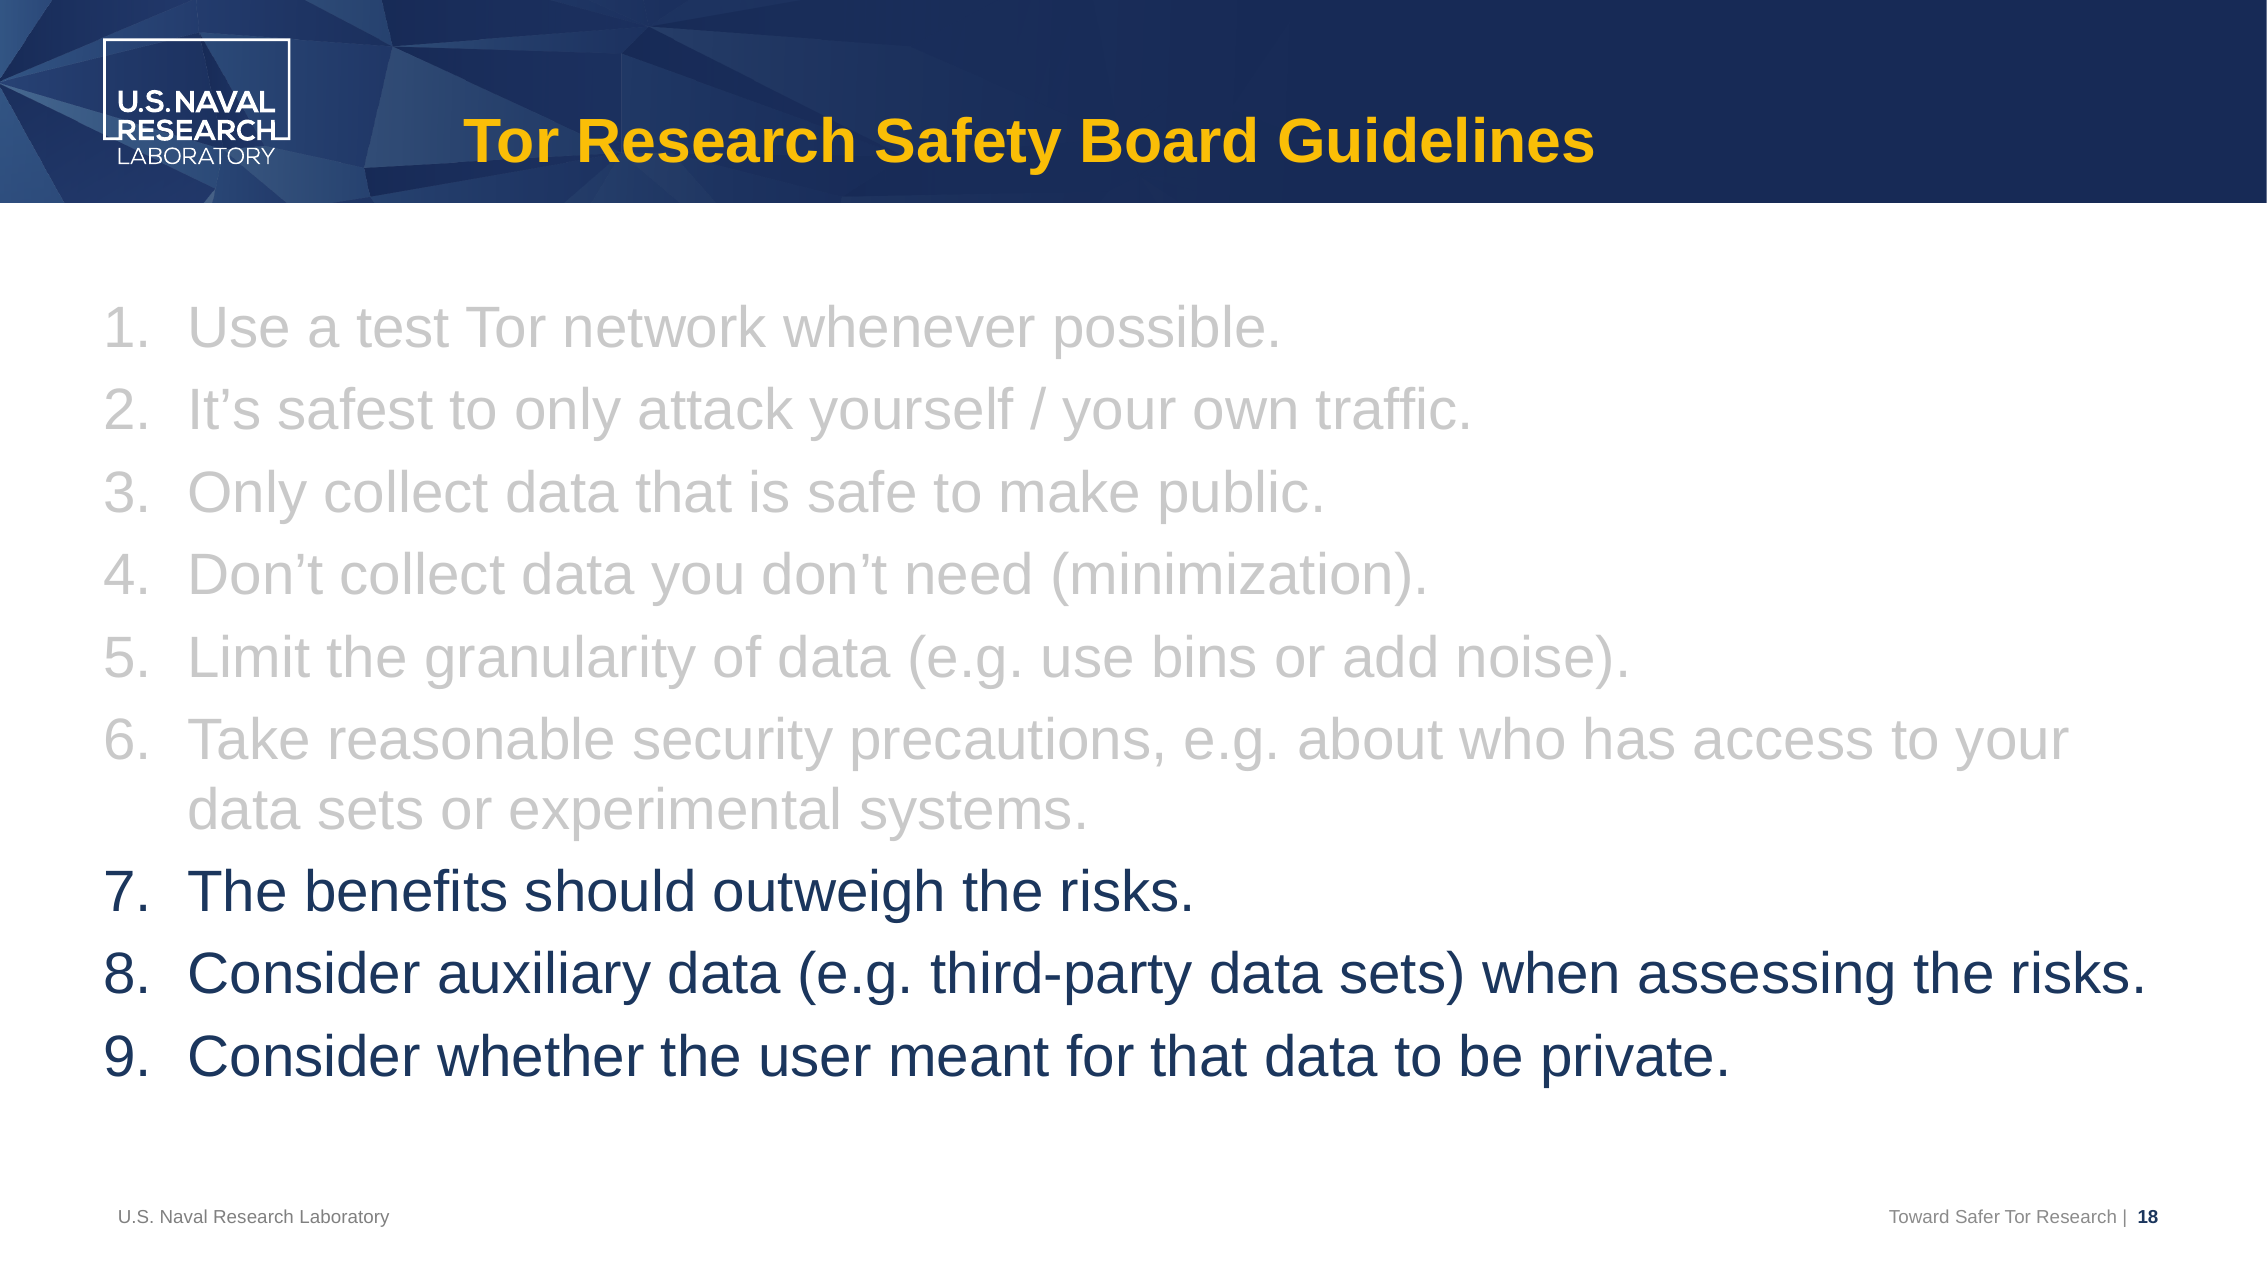

# Tor Research Safety Board Guidelines
Use a test Tor network whenever possible.
It’s safest to only attack yourself / your own traffic.
Only collect data that is safe to make public.
Don’t collect data you don’t need (minimization).
Limit the granularity of data (e.g. use bins or add noise).
Take reasonable security precautions, e.g. about who has access to your data sets or experimental systems.
The benefits should outweigh the risks.
Consider auxiliary data (e.g. third-party data sets) when assessing the risks.
Consider whether the user meant for that data to be private.

U.S. Naval Research Laboratory
Toward Safer Tor Research |  18